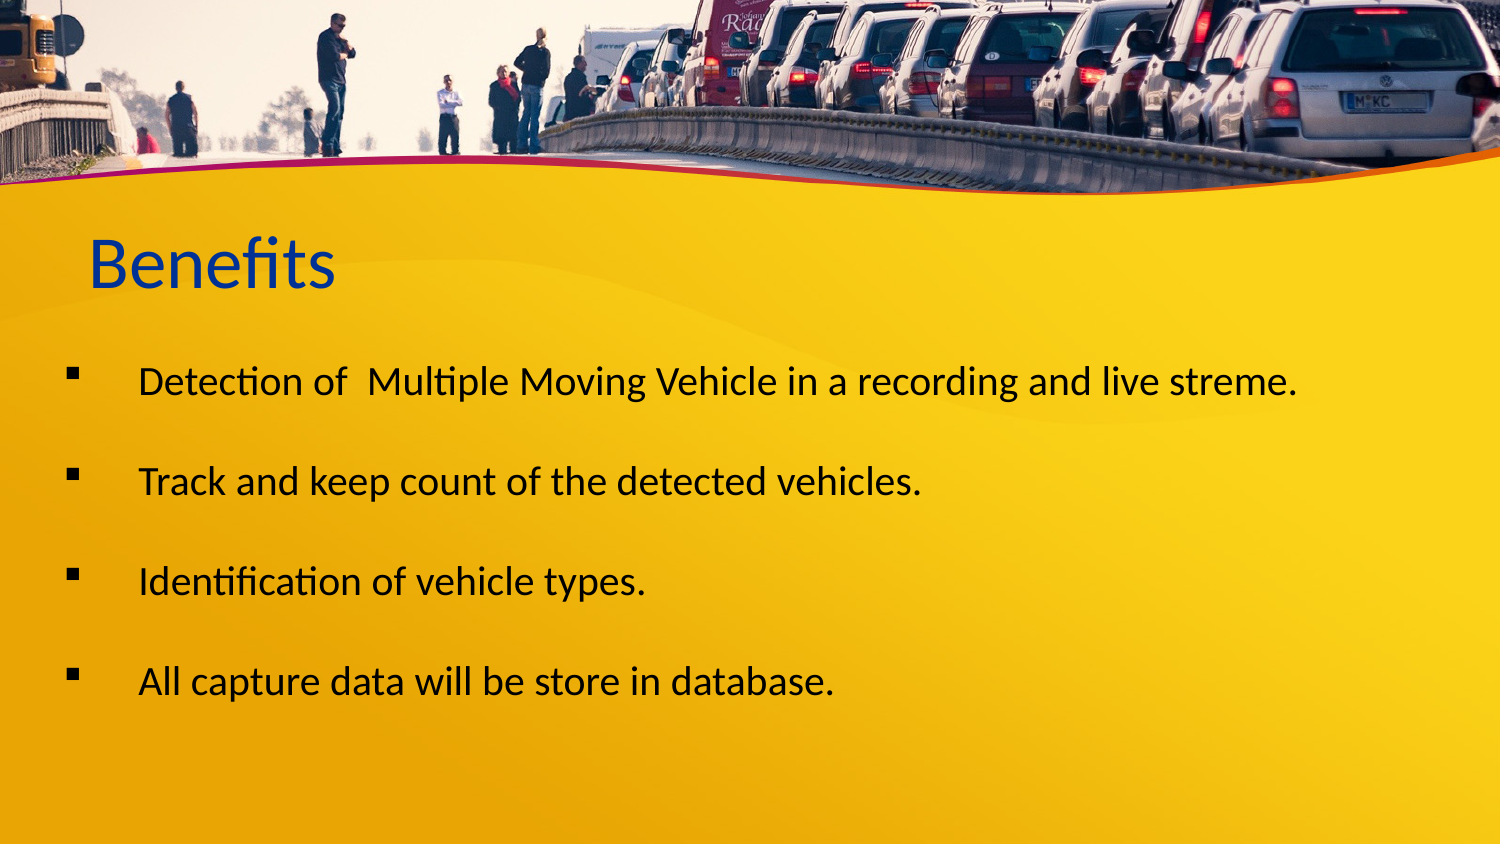

# Benefits
Detection of  Multiple Moving Vehicle in a recording and live streme.

Track and keep count of the detected vehicles.

Identification of vehicle types.

All capture data will be store in database.